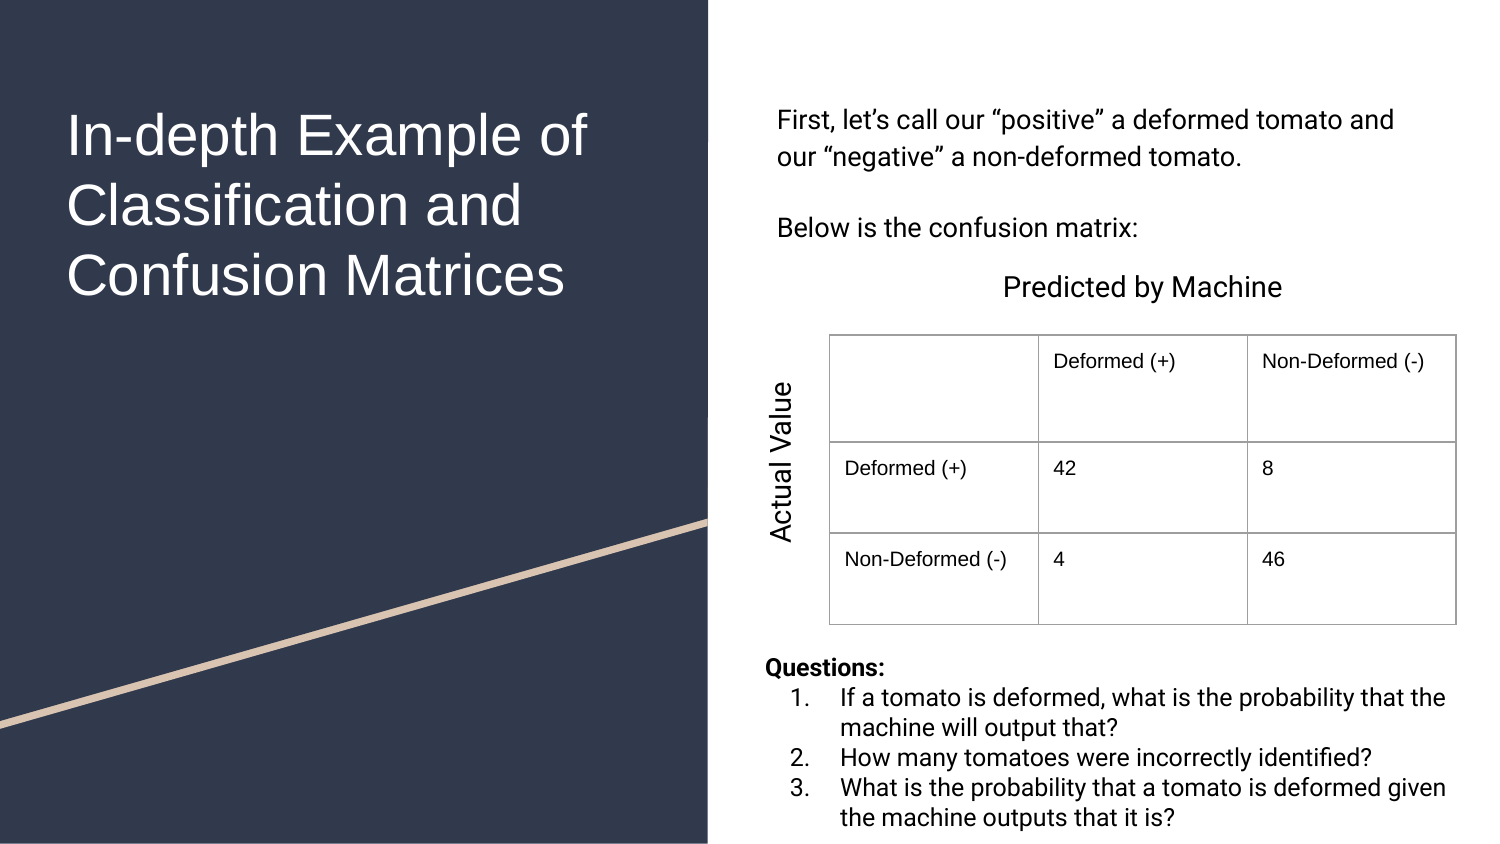

# In-depth Example of Classification and Confusion Matrices
First, let’s call our “positive” a deformed tomato and our “negative” a non-deformed tomato.
Below is the confusion matrix:

Predicted by Machine
|  | Deformed (+) | Non-Deformed (-) |
| --- | --- | --- |
| Deformed (+) | 42 | 8 |
| Non-Deformed (-) | 4 | 46 |
Actual Value
Questions:
If a tomato is deformed, what is the probability that the machine will output that?
How many tomatoes were incorrectly identified?
What is the probability that a tomato is deformed given the machine outputs that it is?